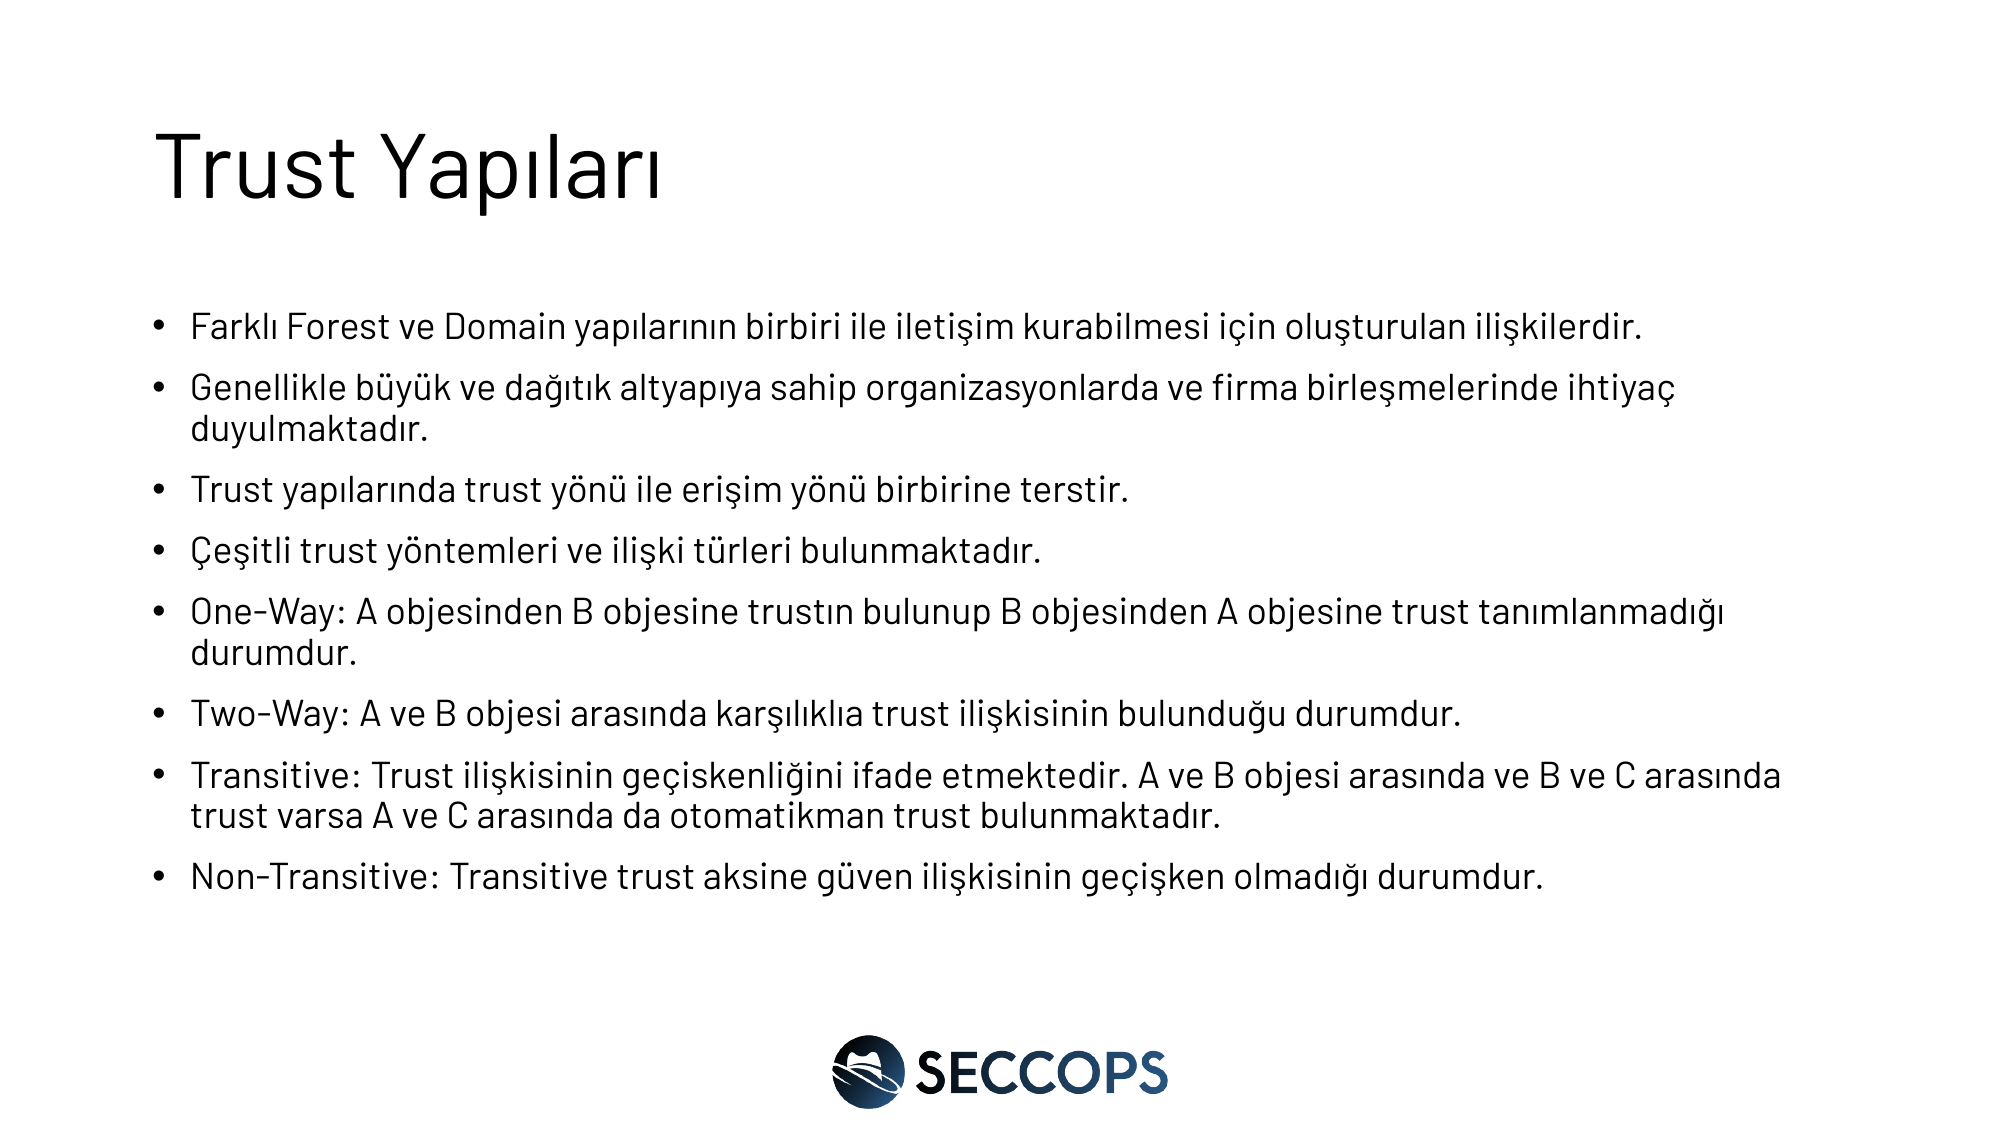

# Trust Yapıları
Farklı Forest ve Domain yapılarının birbiri ile iletişim kurabilmesi için oluşturulan ilişkilerdir.
Genellikle büyük ve dağıtık altyapıya sahip organizasyonlarda ve firma birleşmelerinde ihtiyaç duyulmaktadır.
Trust yapılarında trust yönü ile erişim yönü birbirine terstir.
Çeşitli trust yöntemleri ve ilişki türleri bulunmaktadır.
One-Way: A objesinden B objesine trustın bulunup B objesinden A objesine trust tanımlanmadığı durumdur.
Two-Way: A ve B objesi arasında karşılıklıa trust ilişkisinin bulunduğu durumdur.
Transitive: Trust ilişkisinin geçiskenliğini ifade etmektedir. A ve B objesi arasında ve B ve C arasında trust varsa A ve C arasında da otomatikman trust bulunmaktadır.
Non-Transitive: Transitive trust aksine güven ilişkisinin geçişken olmadığı durumdur.